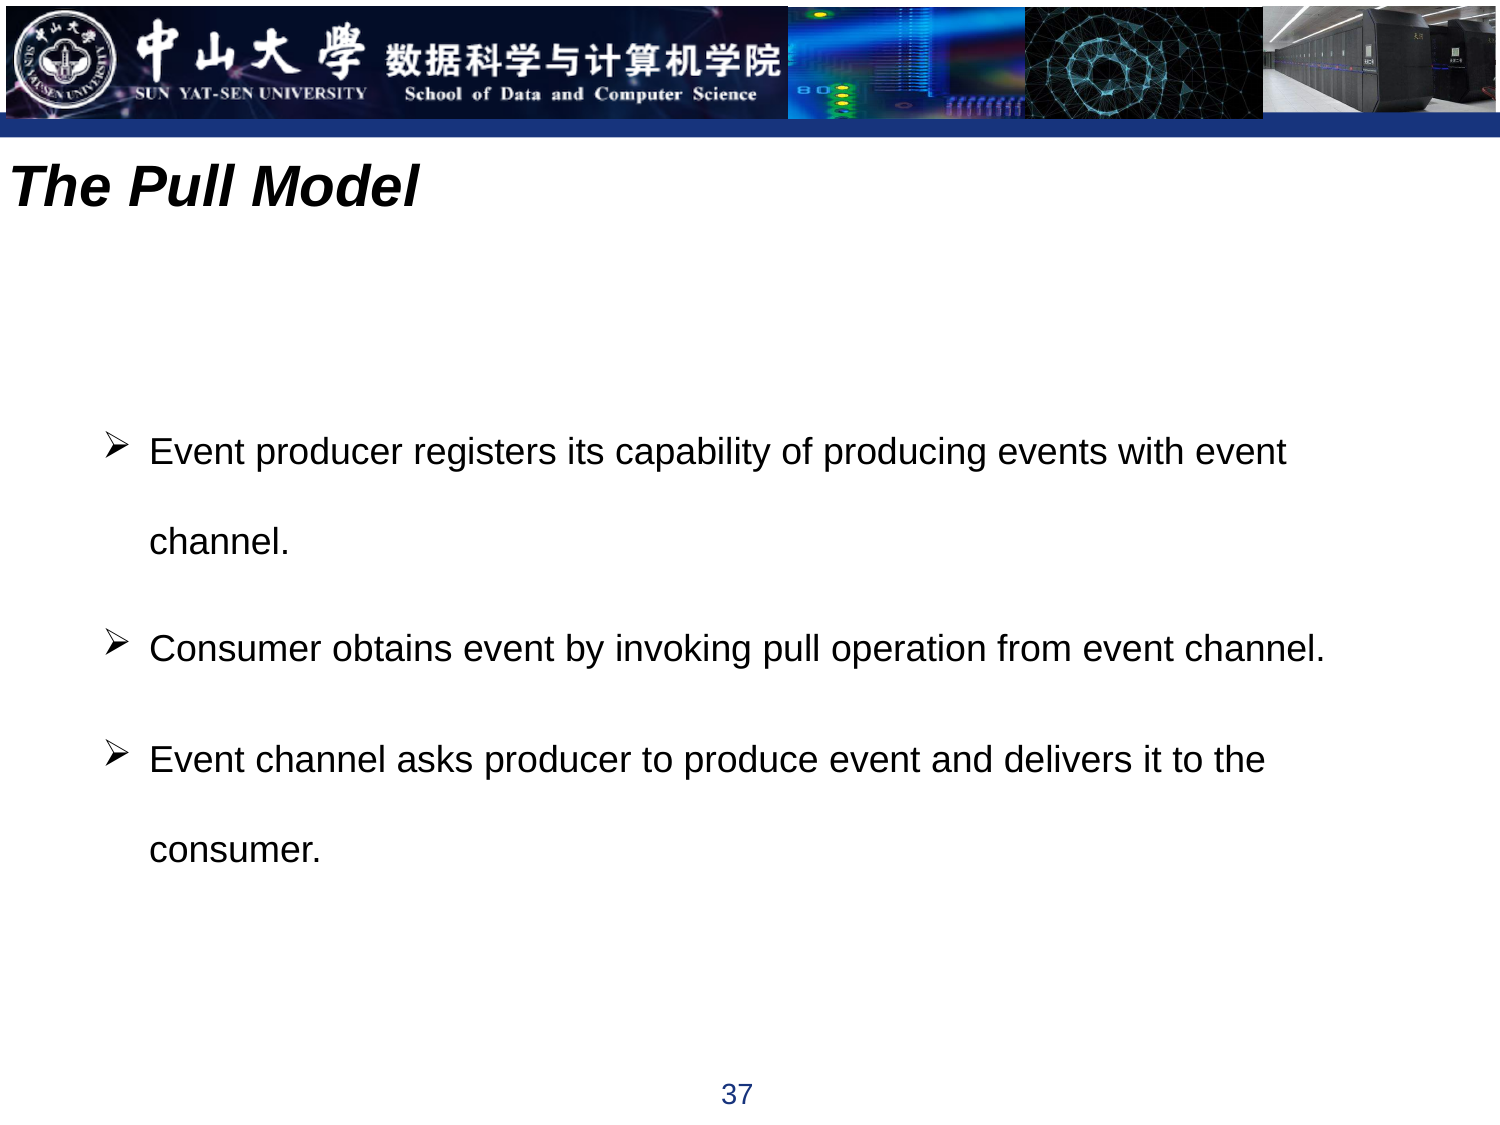

The Pull Model
Event producer registers its capability of producing events with event channel.
Consumer obtains event by invoking pull operation from event channel.
Event channel asks producer to produce event and delivers it to the consumer.
37